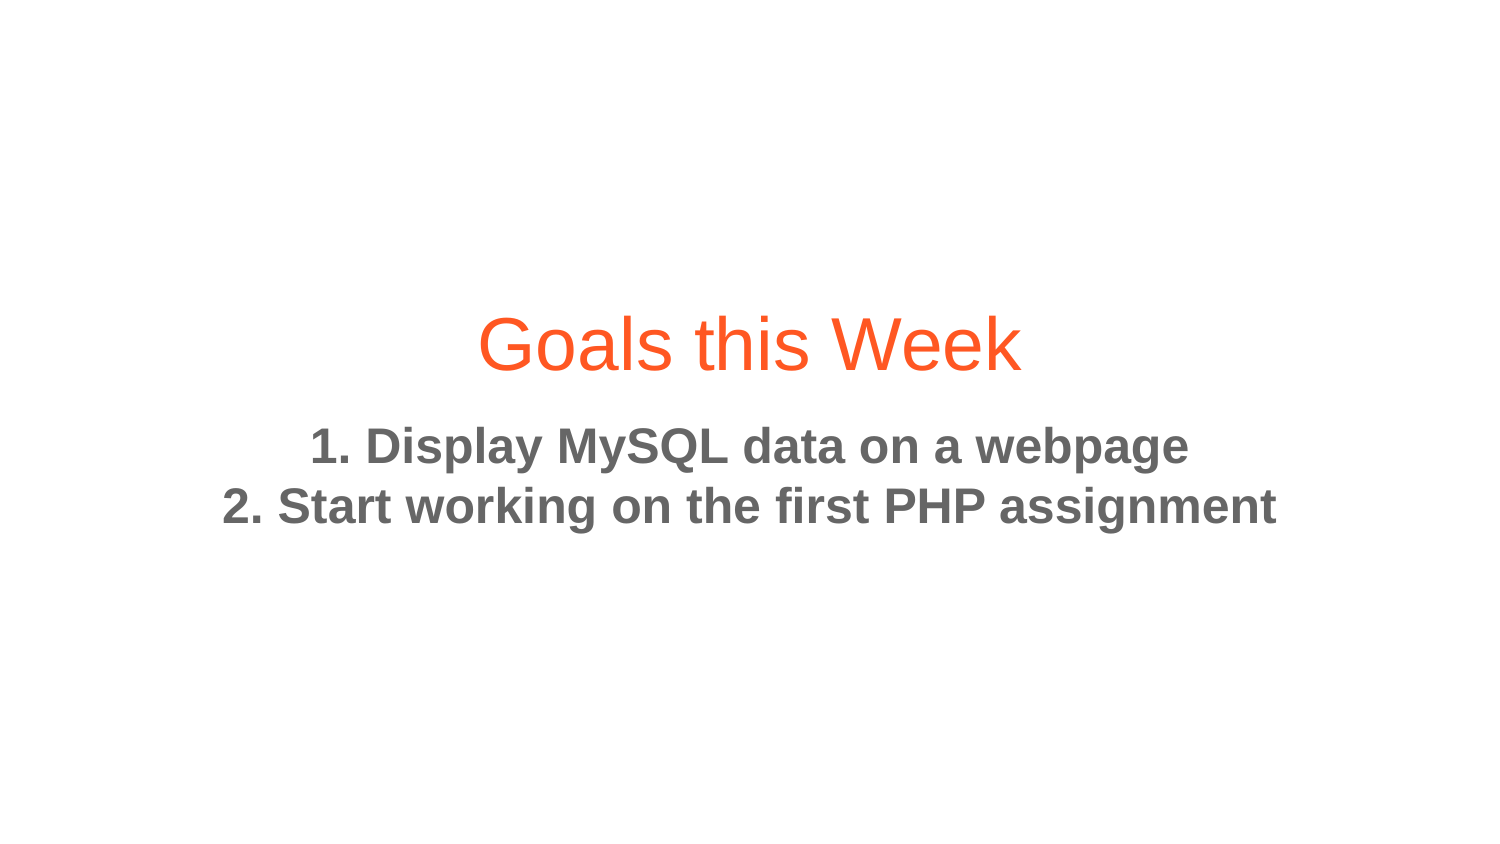

# Goals this Week
1. Display MySQL data on a webpage
2. Start working on the first PHP assignment